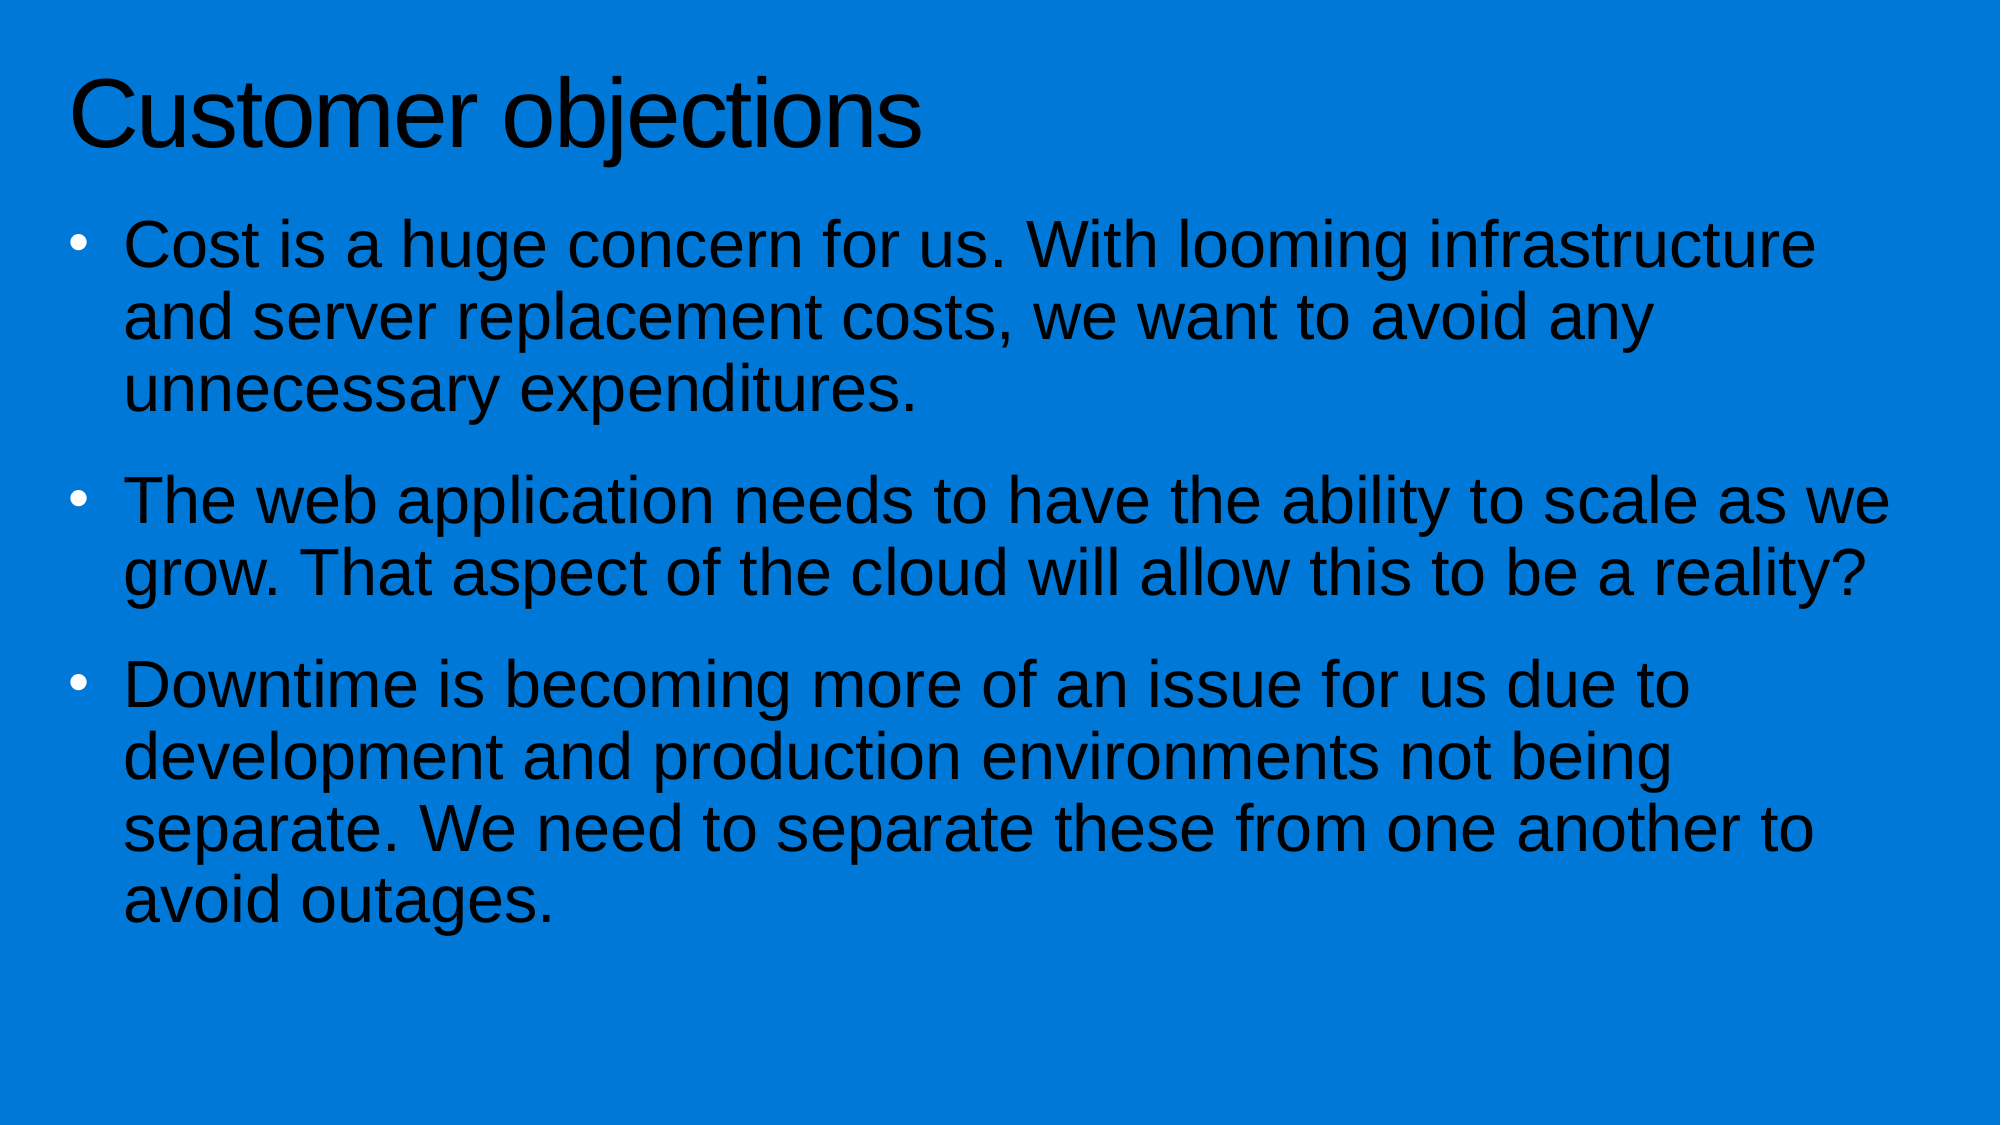

# Customer objections
Cost is a huge concern for us. With looming infrastructure and server replacement costs, we want to avoid any unnecessary expenditures.

The web application needs to have the ability to scale as we grow. That aspect of the cloud will allow this to be a reality?

Downtime is becoming more of an issue for us due to development and production environments not being separate. We need to separate these from one another to avoid outages.